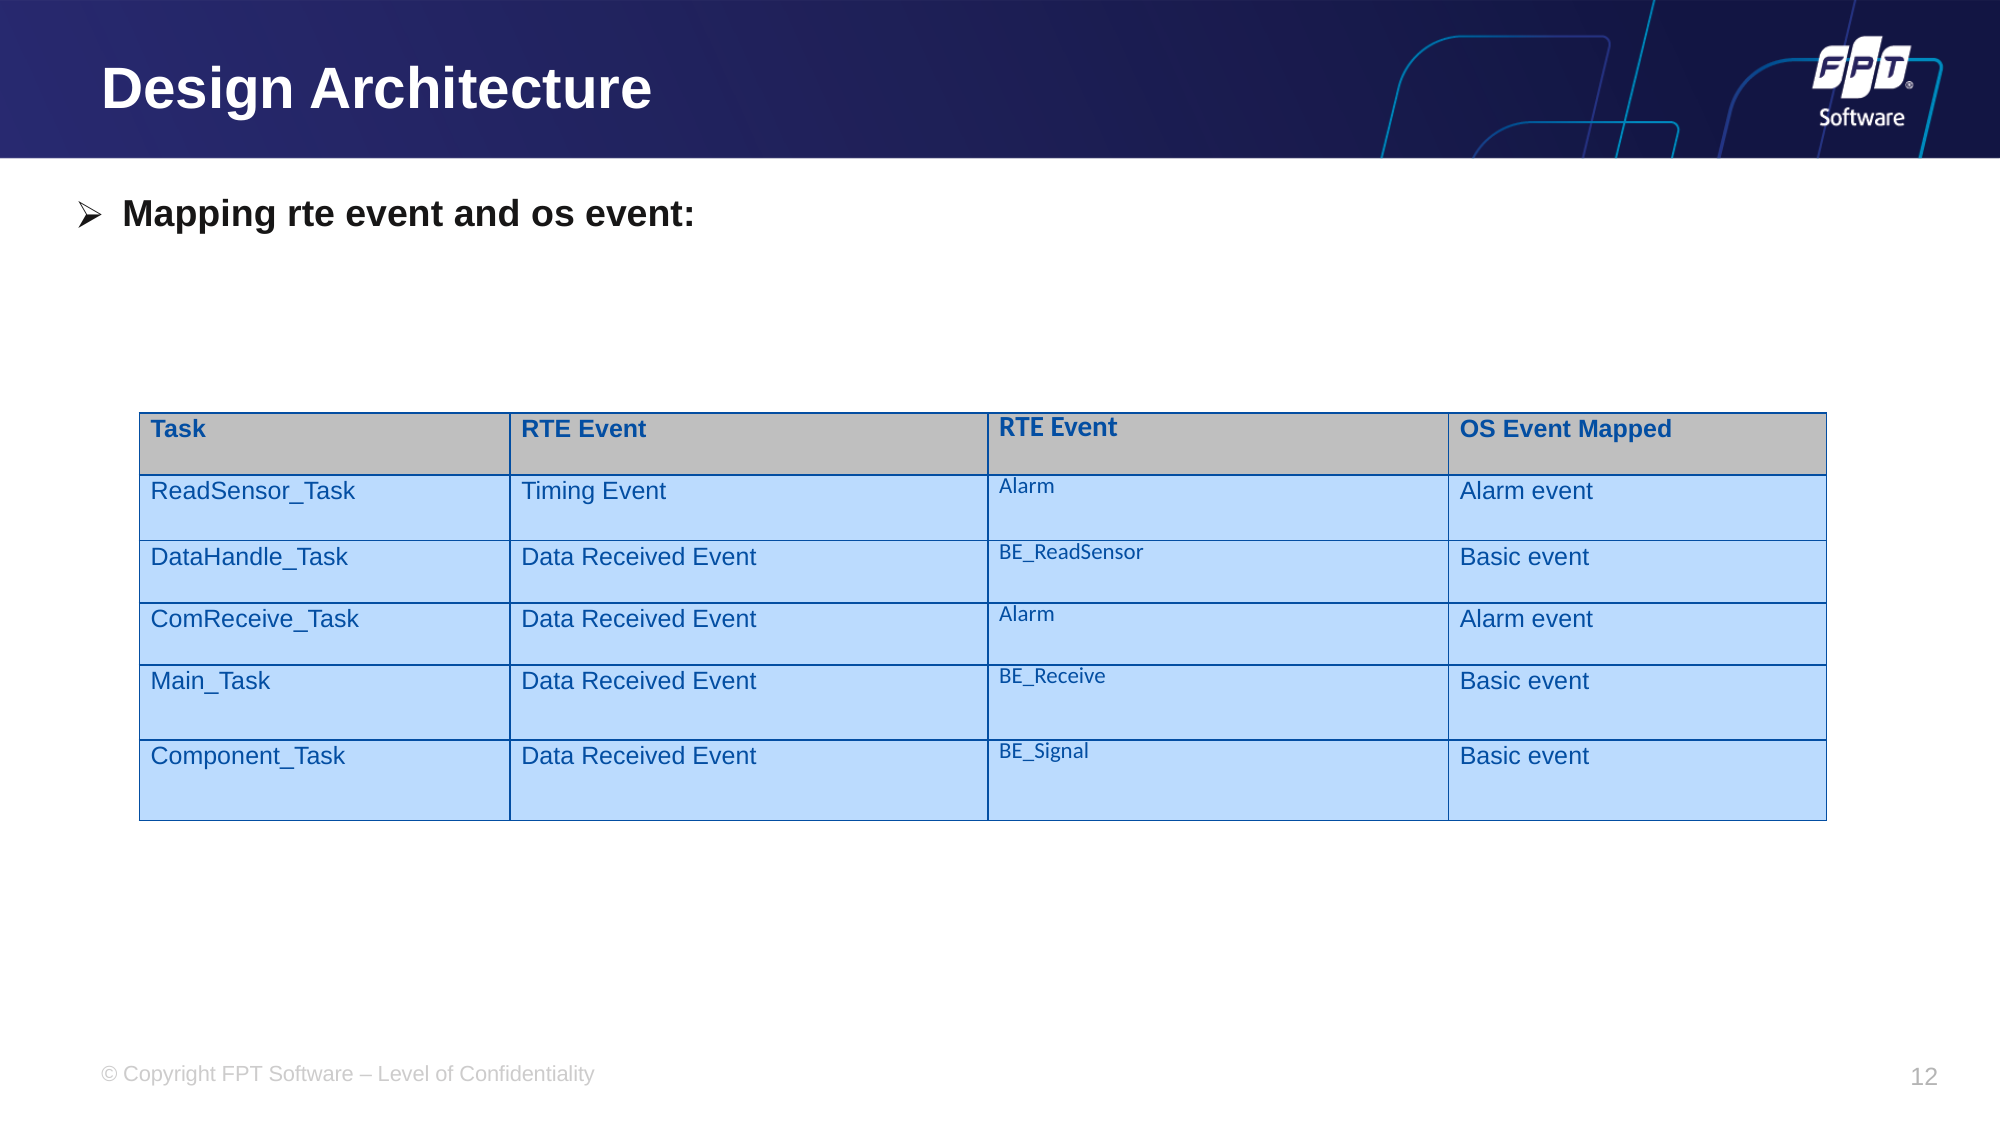

# Design Architecture
Mapping rte event and os event:
| Task | RTE Event | RTE Event | OS Event Mapped |
| --- | --- | --- | --- |
| ReadSensor\_Task | Timing Event | Alarm | Alarm event |
| DataHandle\_Task | Data Received Event | BE\_ReadSensor | Basic event |
| ComReceive\_Task | Data Received Event | Alarm | Alarm event |
| Main\_Task | Data Received Event | BE\_Receive | Basic event |
| Component\_Task | Data Received Event | BE\_Signal | Basic event |
12